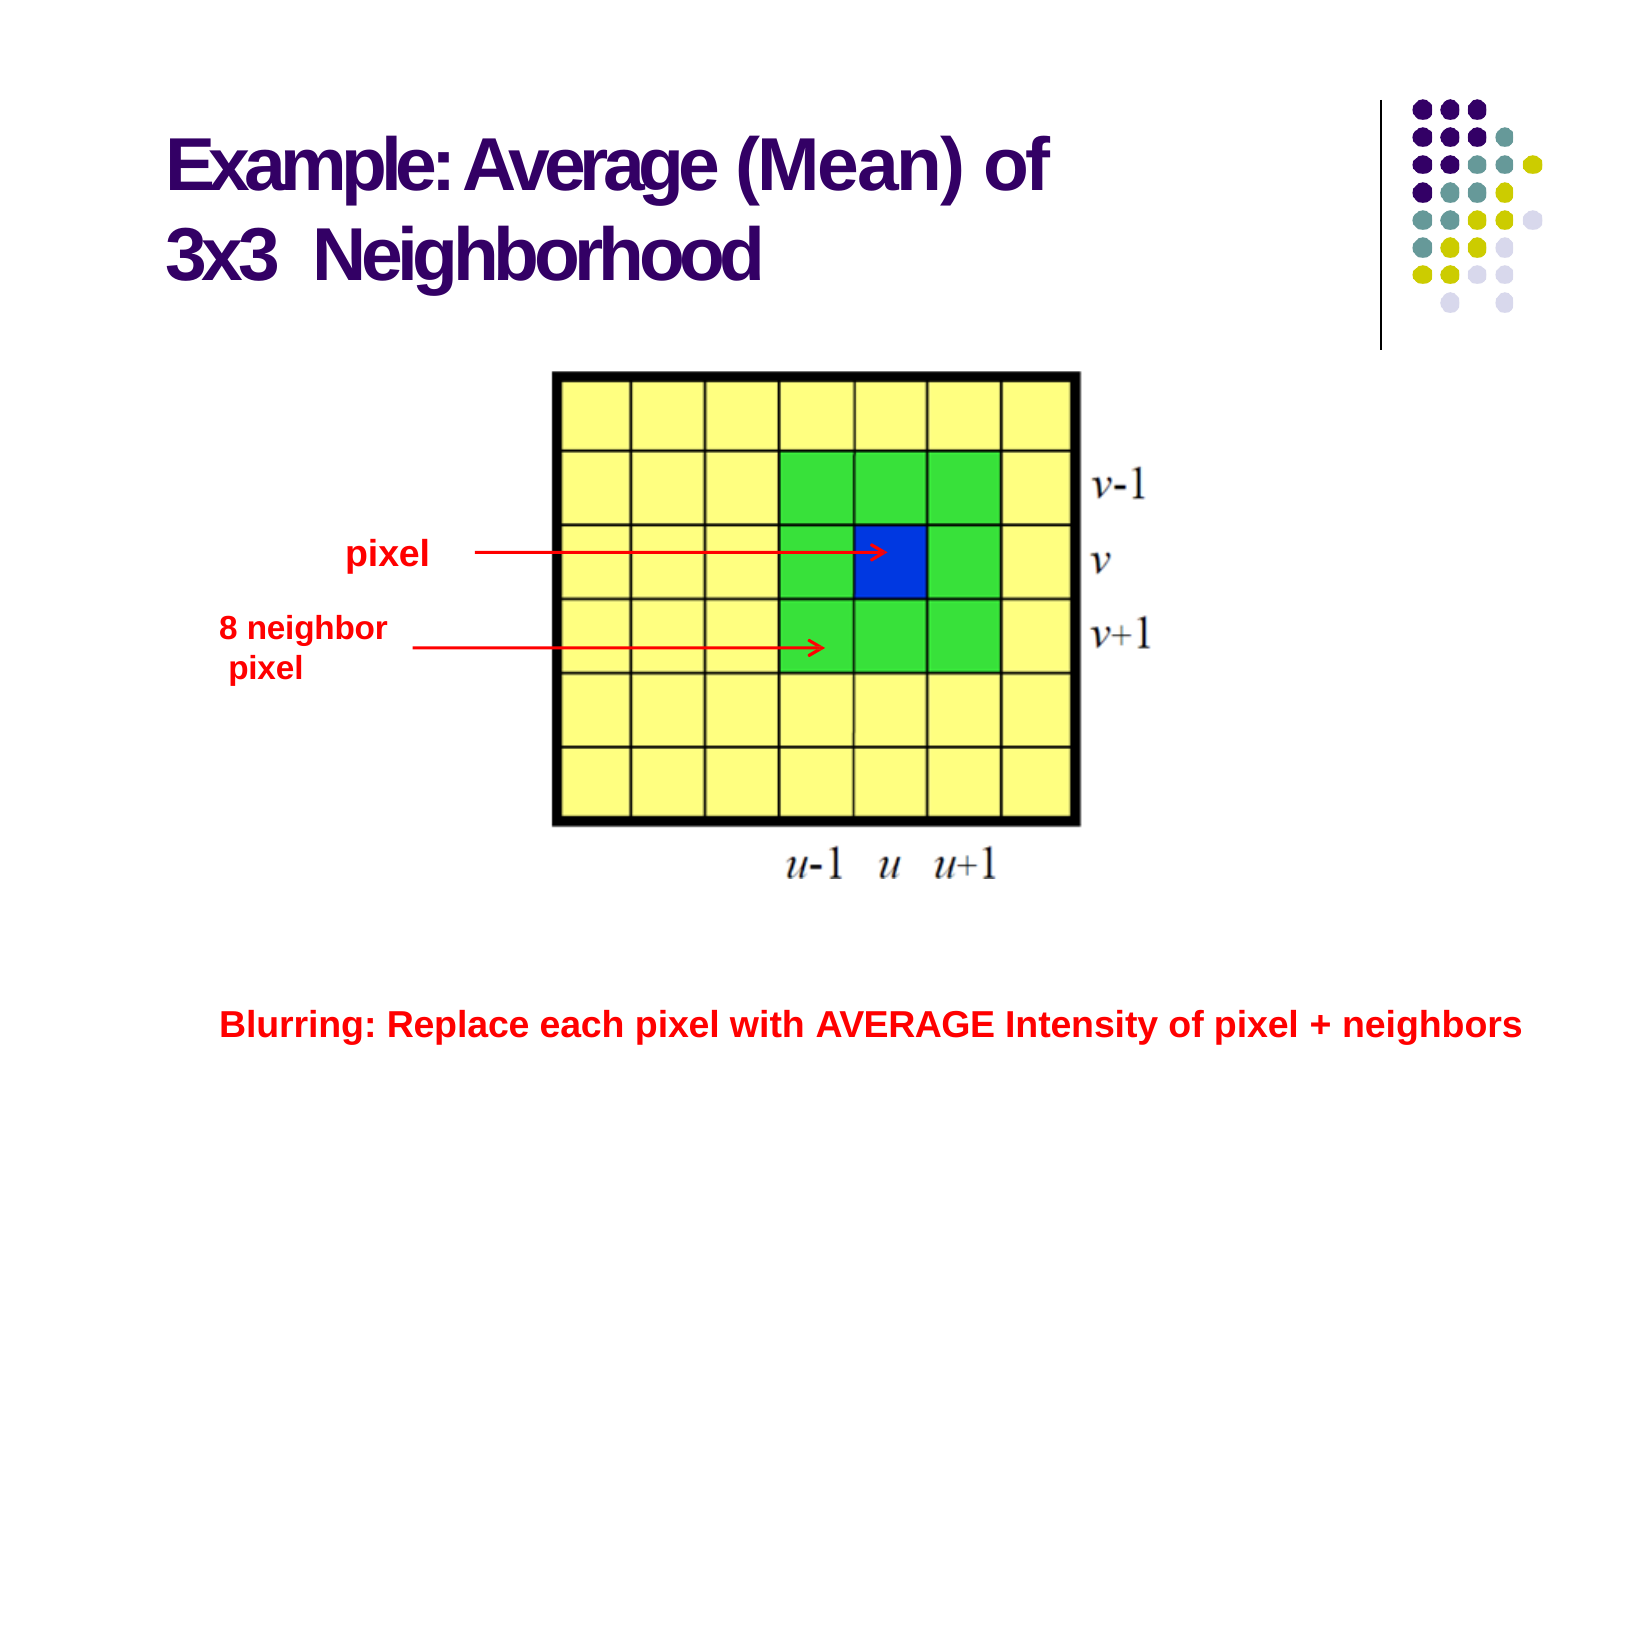

# Example: Average (Mean) of 3x3  Neighborhood

pixel
8 neighbor  pixel

Blurring: Replace each pixel with AVERAGE Intensity of pixel + neighbors